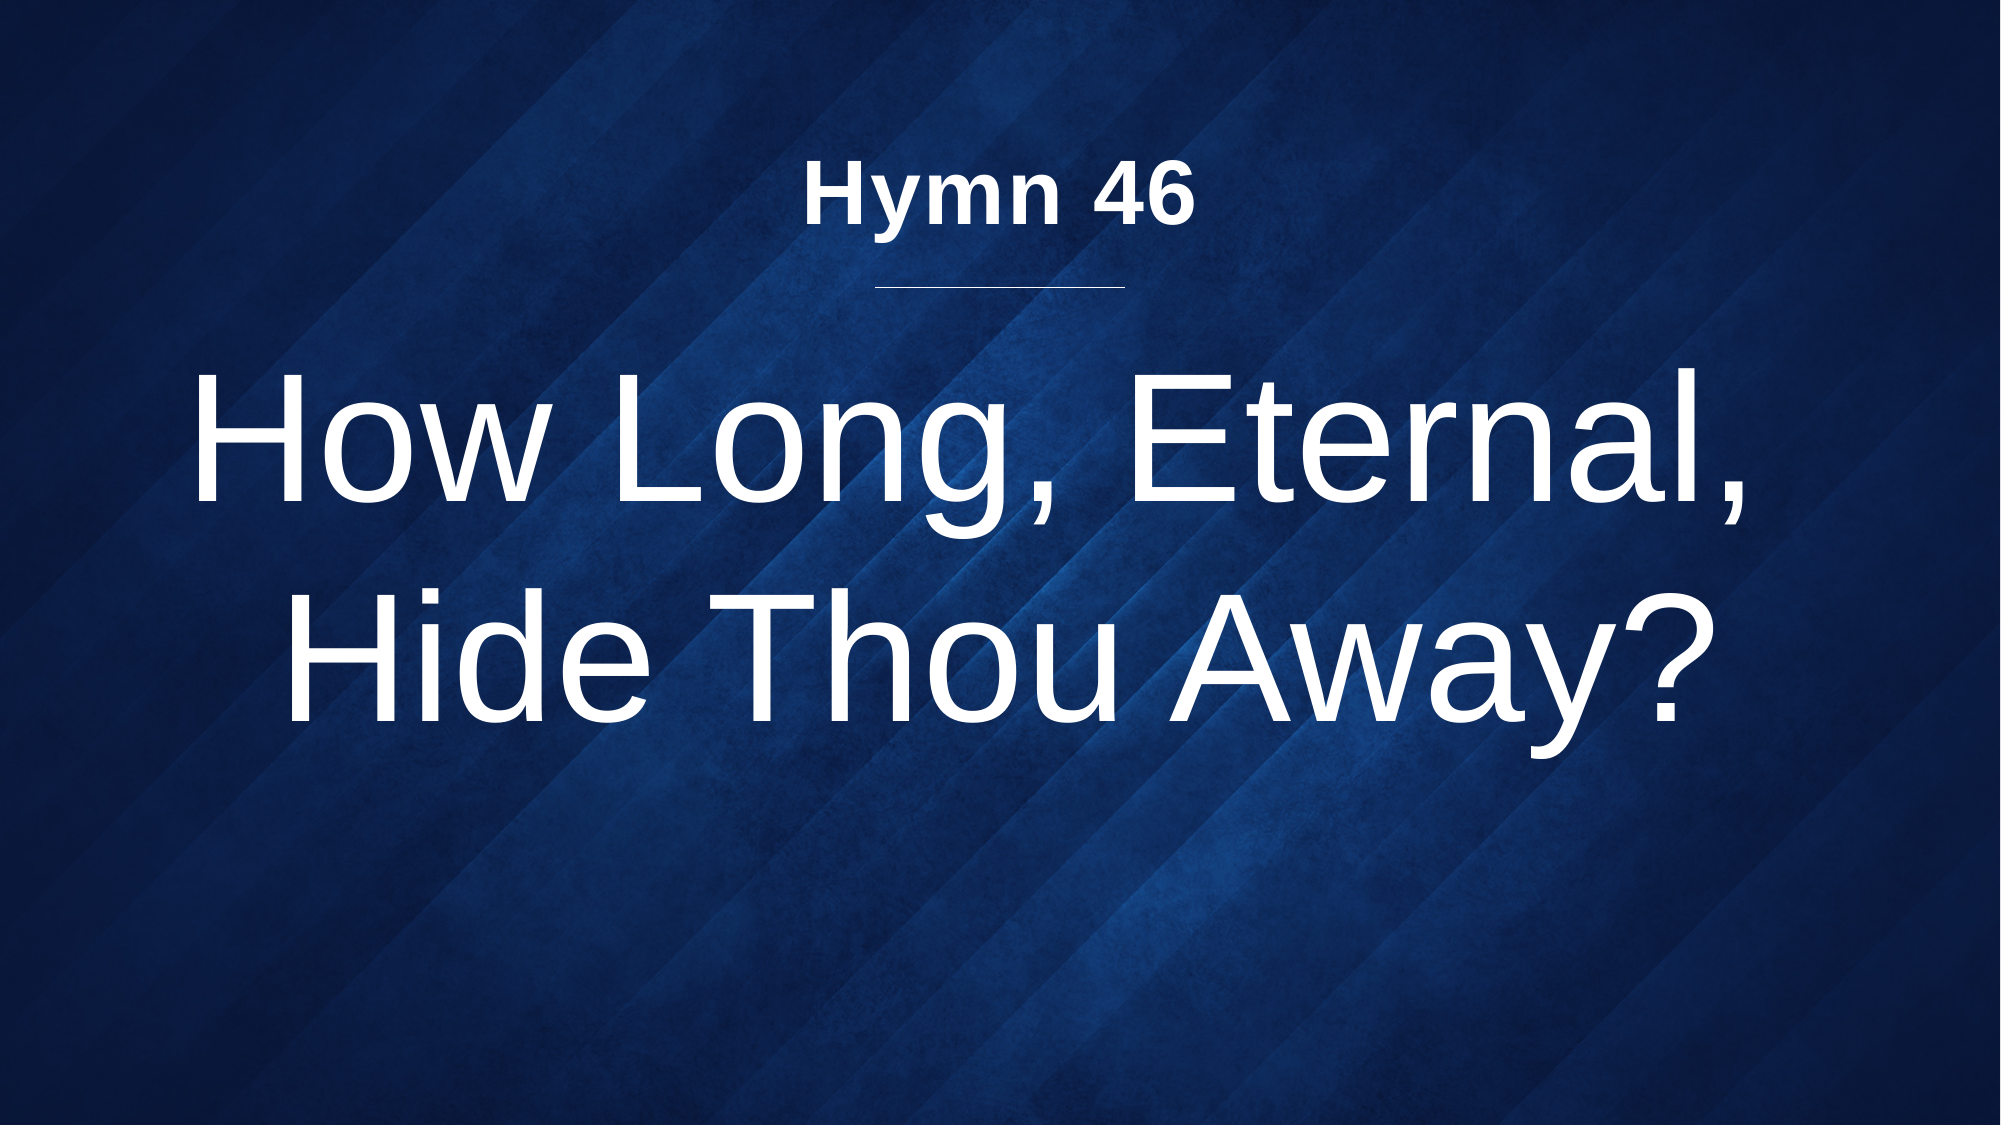

Hymn 46
# How Long, Eternal, Hide Thou Away?